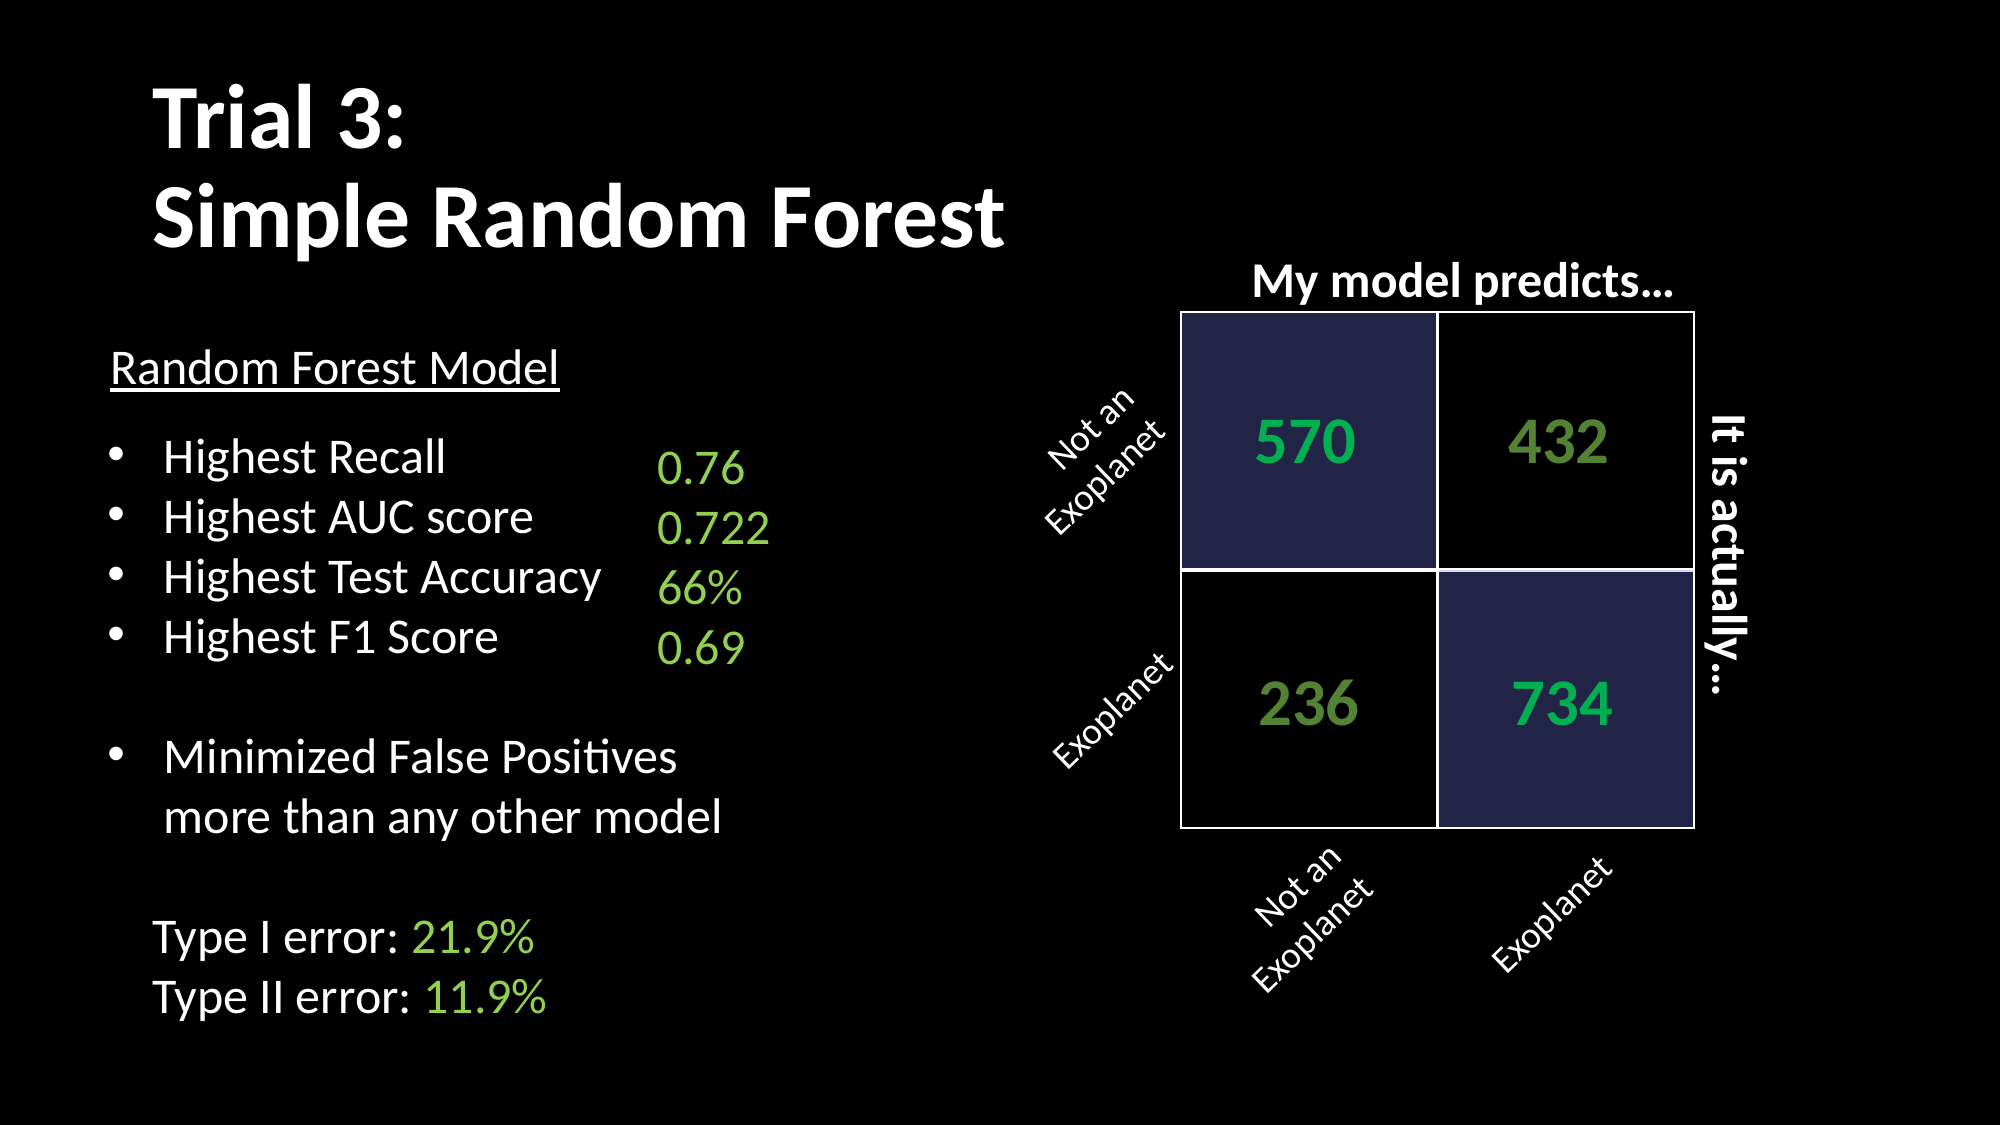

# Trial 3: Simple Random Forest
My model predicts…

Random Forest Model
570
432
Not an
Exoplanet
Highest Recall
Highest AUC score
Highest Test Accuracy
Highest F1 Score

Minimized False Positives more than any other model

    Type I error: 21.9%
    Type II error: 11.9%
0.76
0.722
66%
0.69

It is actually…

236
734
Exoplanet
Not an
Exoplanet
Exoplanet